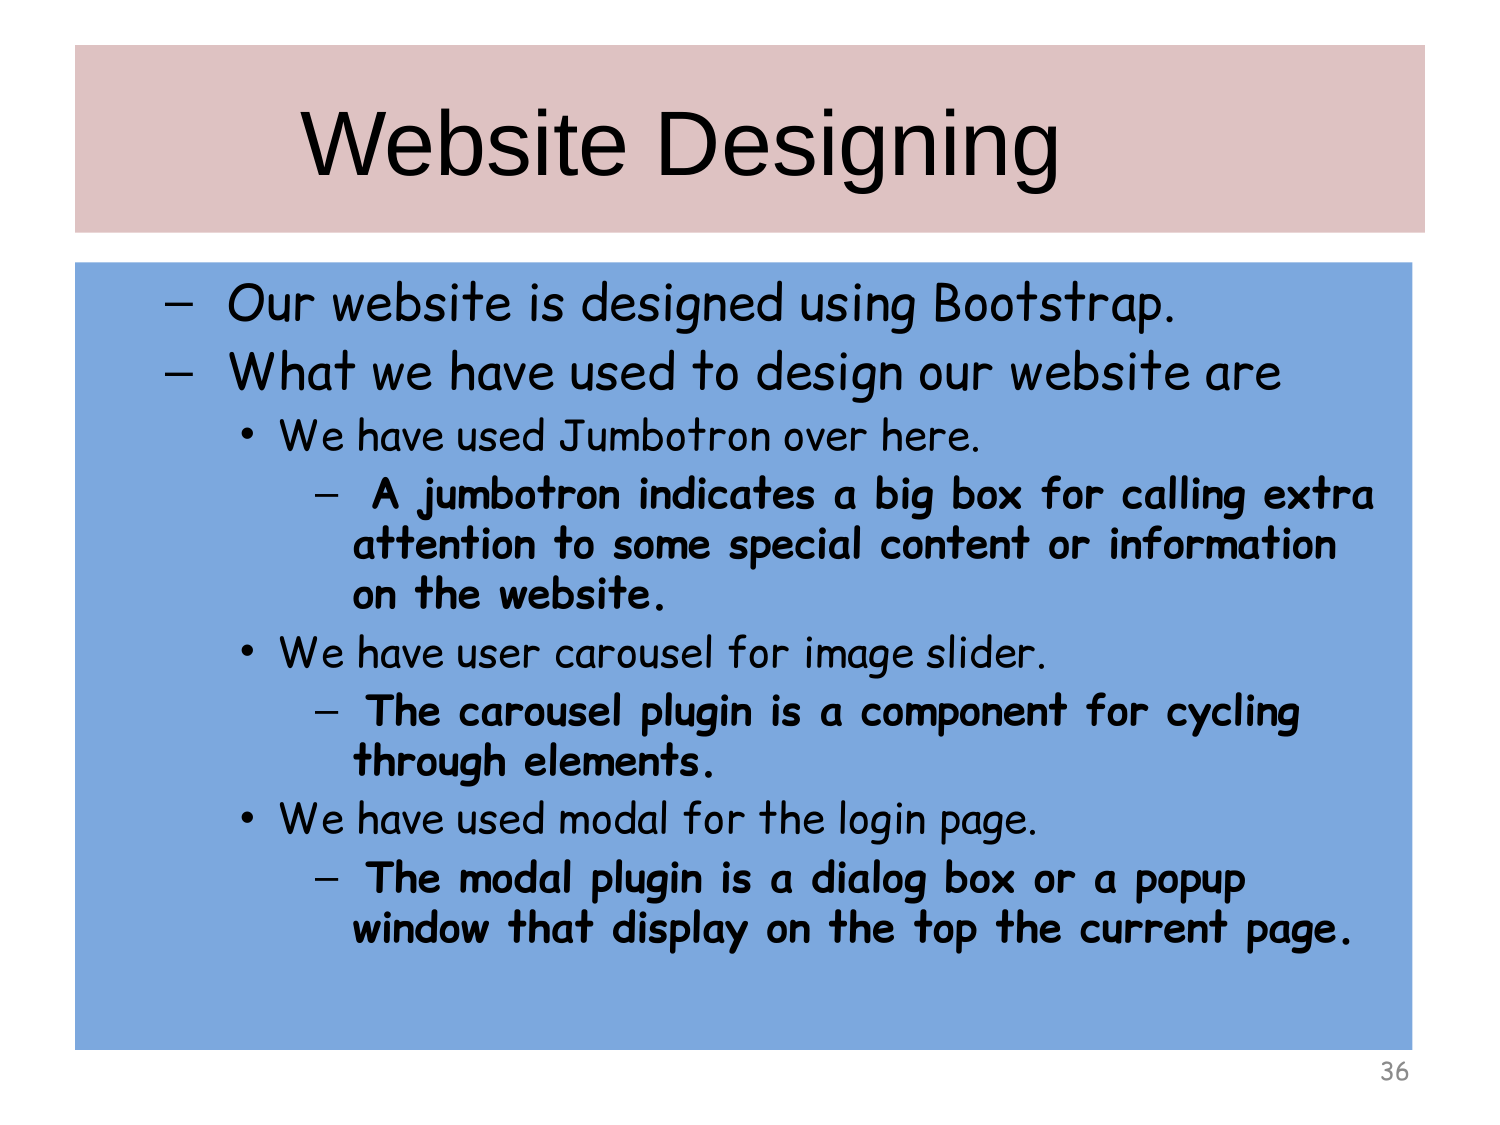

# Website Designing
 Our website is designed using Bootstrap.
 What we have used to design our website are
We have used Jumbotron over here.
 A jumbotron indicates a big box for calling extra attention to some special content or information on the website.
We have user carousel for image slider.
 The carousel plugin is a component for cycling through elements.
We have used modal for the login page.
 The modal plugin is a dialog box or a popup window that display on the top the current page.

36